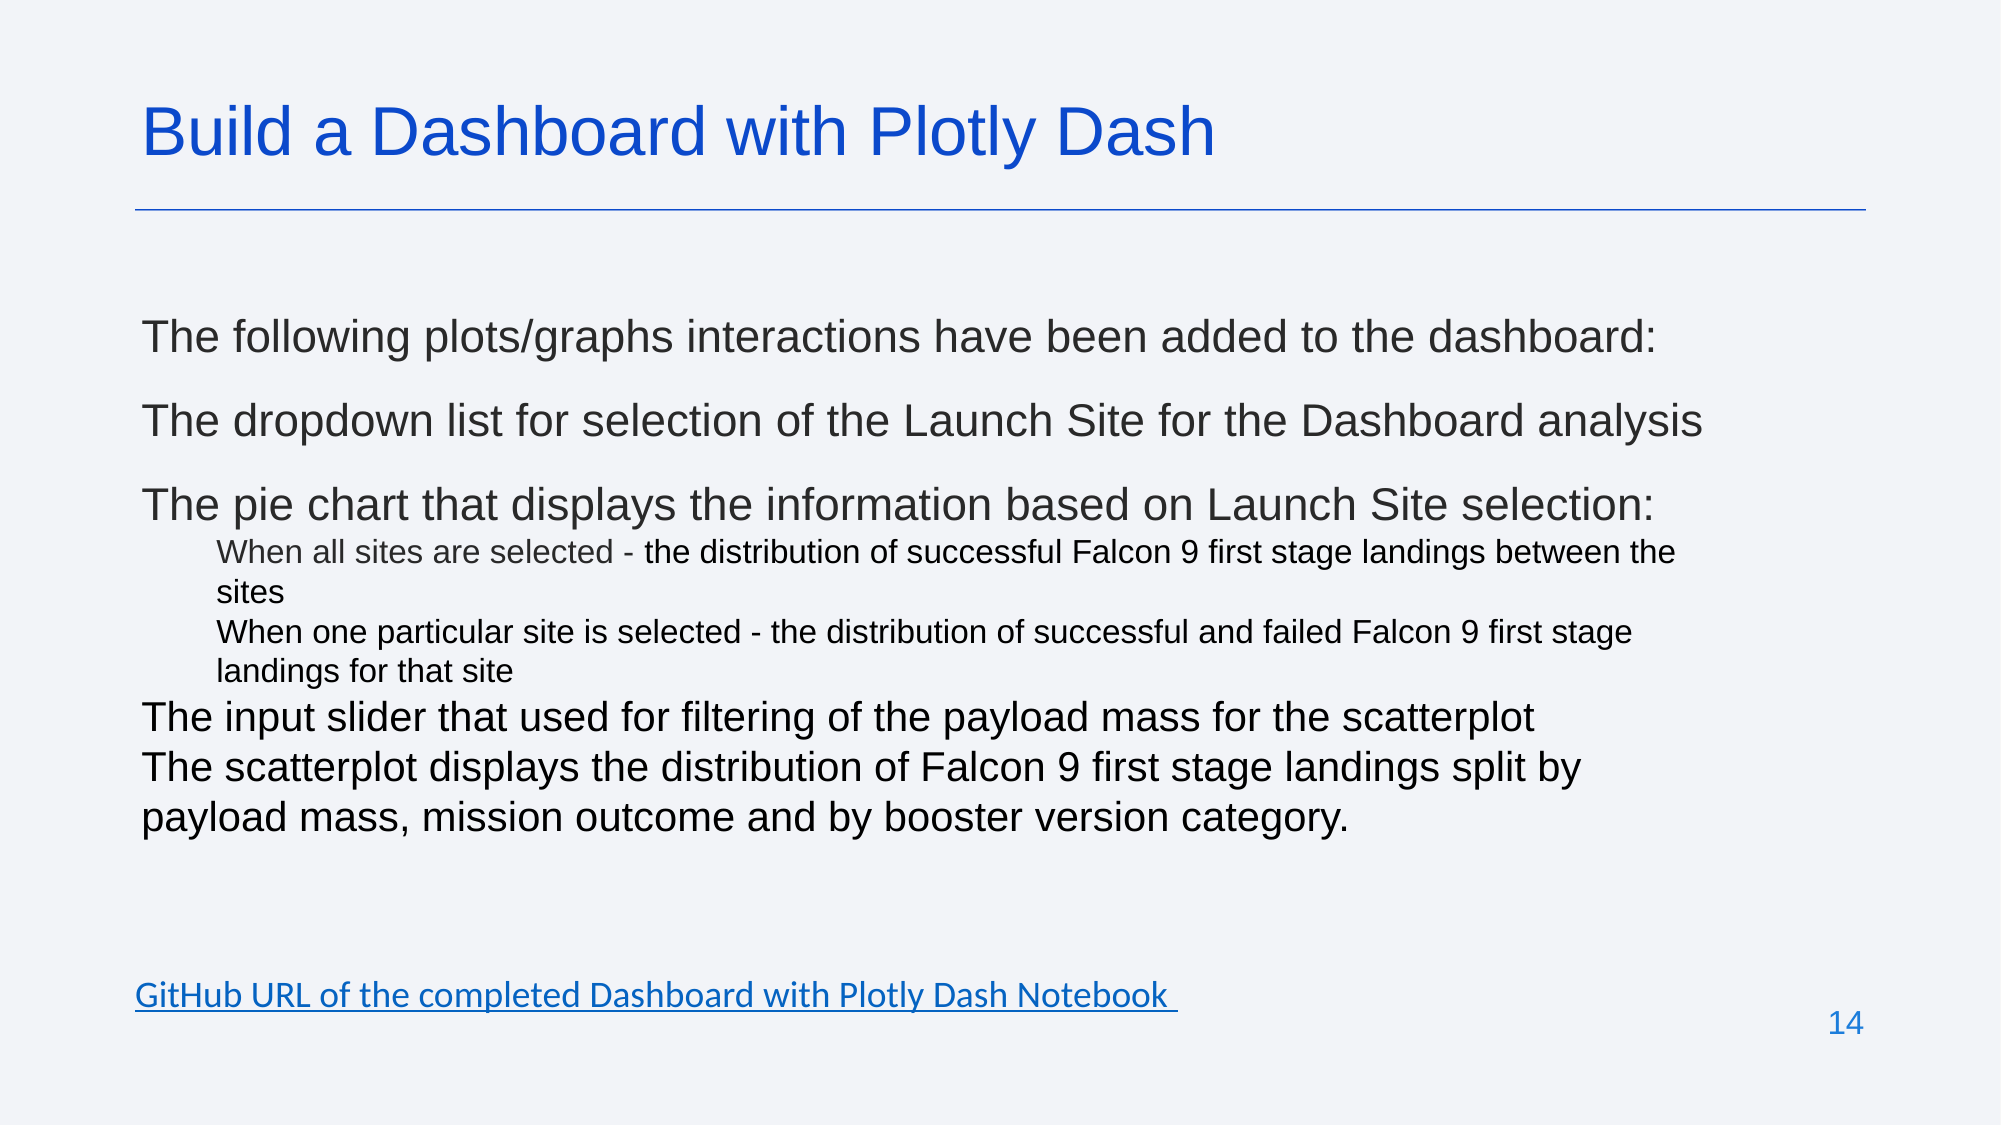

Build a Dashboard with Plotly Dash
The following plots/graphs interactions have been added to the dashboard:
The dropdown list for selection of the Launch Site for the Dashboard analysis
The pie chart that displays the information based on Launch Site selection:
When all sites are selected - the distribution of successful Falcon 9 first stage landings between the sites
When one particular site is selected - the distribution of successful and failed Falcon 9 first stage landings for that site
The input slider that used for filtering of the payload mass for the scatterplot
The scatterplot displays the distribution of Falcon 9 first stage landings split by payload mass, mission outcome and by booster version category.

GitHub URL of the completed Dashboard with Plotly Dash Notebook
14